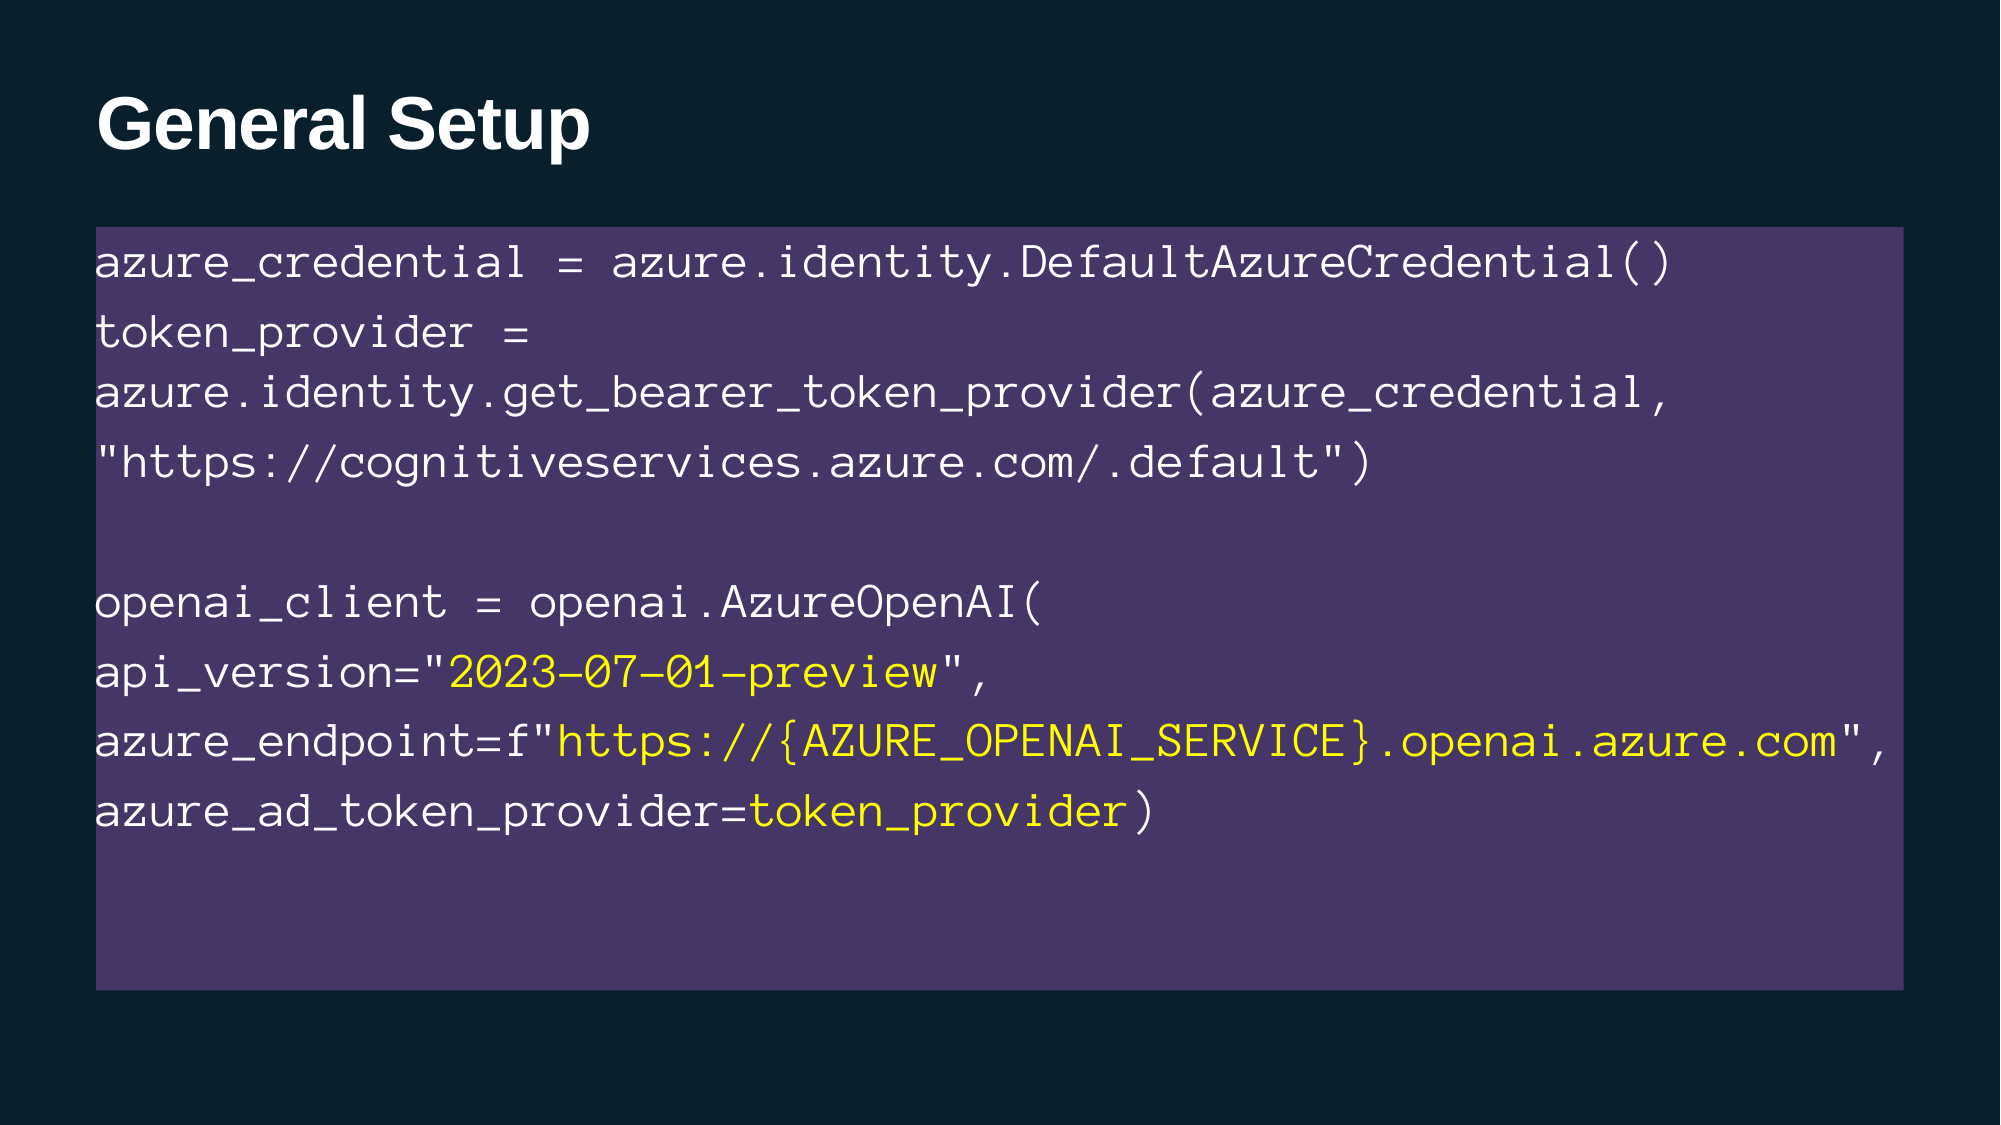

# General Setup
azure_credential = azure.identity.DefaultAzureCredential()
token_provider = azure.identity.get_bearer_token_provider(azure_credential,
"https://cognitiveservices.azure.com/.default")

openai_client = openai.AzureOpenAI(
api_version="2023-07-01-preview",
azure_endpoint=f"https://{AZURE_OPENAI_SERVICE}.openai.azure.com",
azure_ad_token_provider=token_provider)